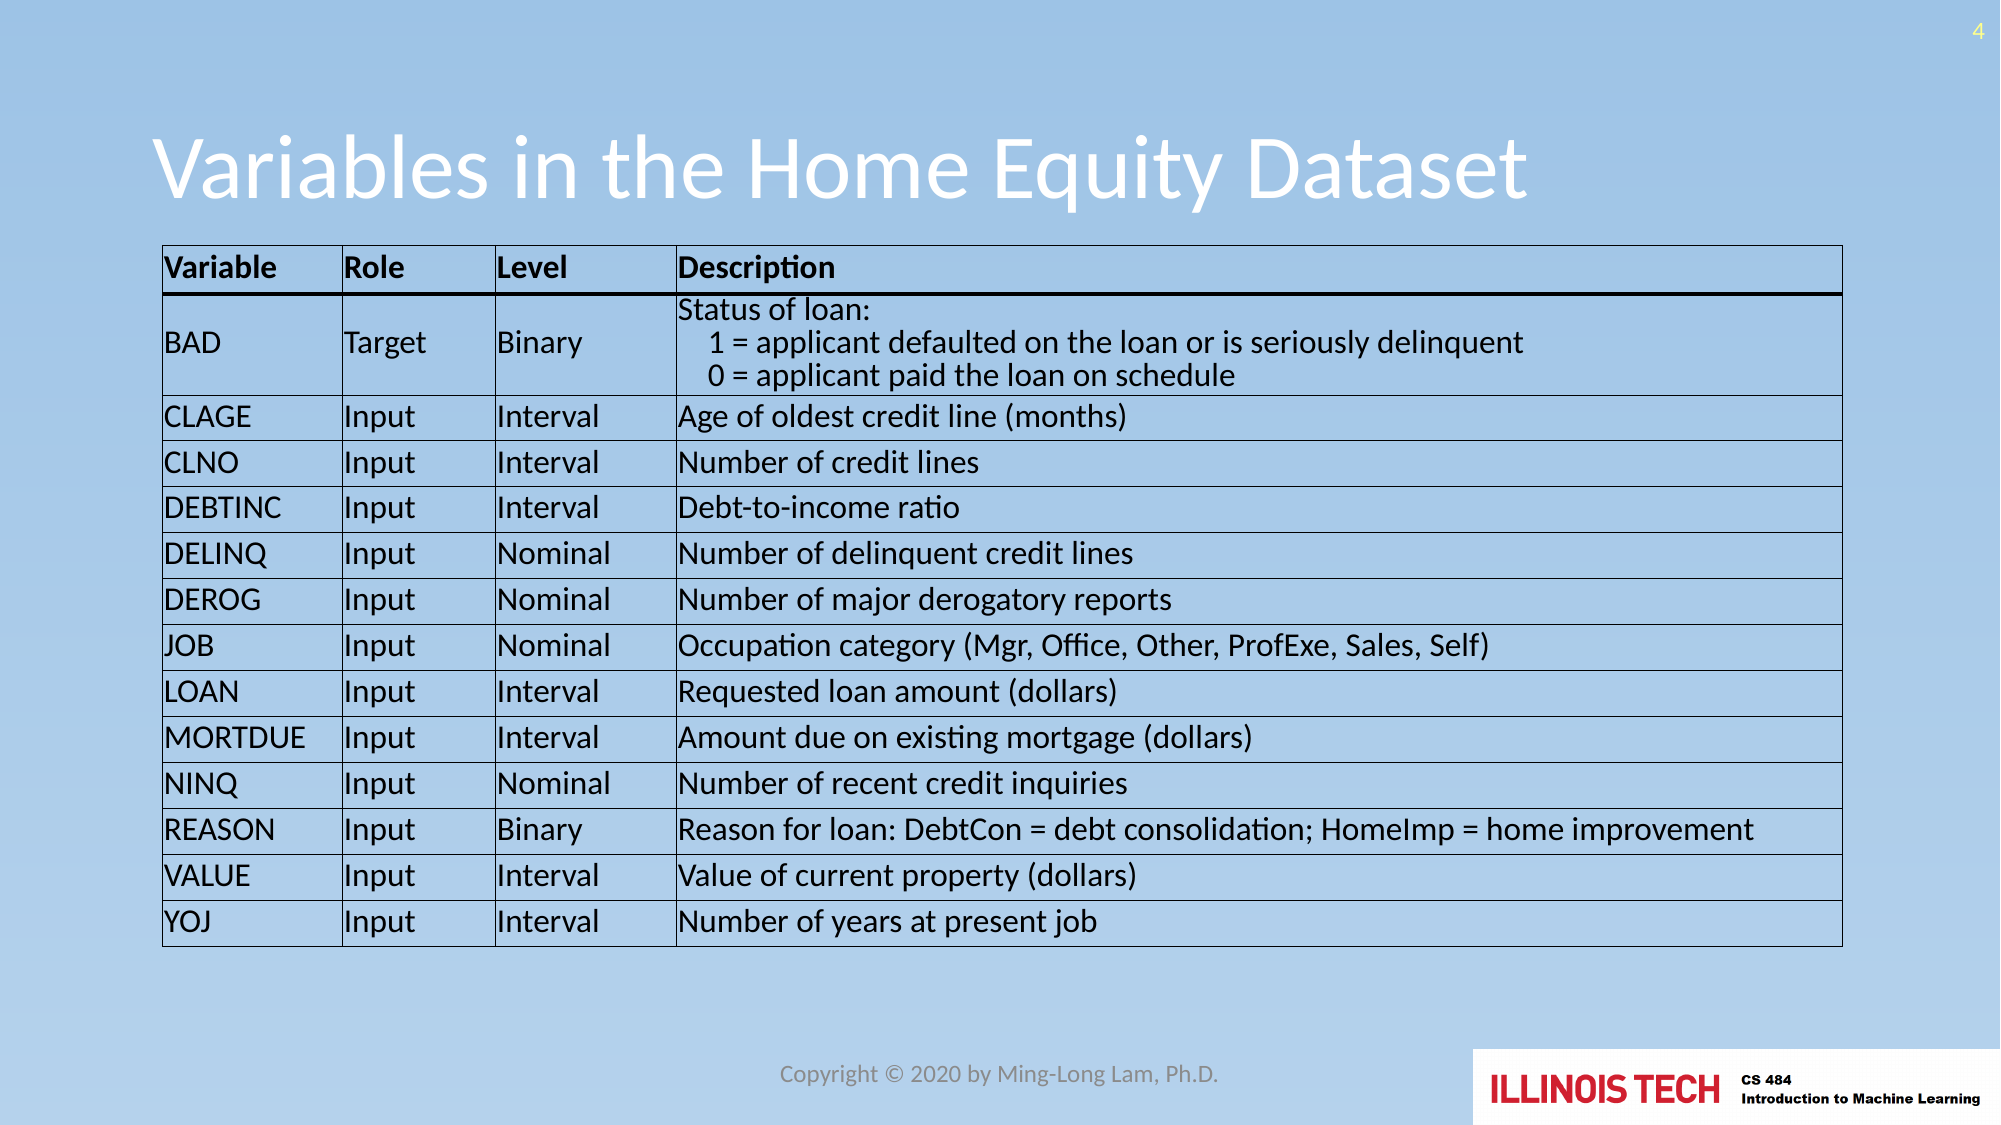

4
# Variables in the Home Equity Dataset
| Variable | Role | Level | Description |
| --- | --- | --- | --- |
| BAD | Target | Binary | Status of loan: 1 = applicant defaulted on the loan or is seriously delinquent 0 = applicant paid the loan on schedule |
| CLAGE | Input | Interval | Age of oldest credit line (months) |
| CLNO | Input | Interval | Number of credit lines |
| DEBTINC | Input | Interval | Debt-to-income ratio |
| DELINQ | Input | Nominal | Number of delinquent credit lines |
| DEROG | Input | Nominal | Number of major derogatory reports |
| JOB | Input | Nominal | Occupation category (Mgr, Office, Other, ProfExe, Sales, Self) |
| LOAN | Input | Interval | Requested loan amount (dollars) |
| MORTDUE | Input | Interval | Amount due on existing mortgage (dollars) |
| NINQ | Input | Nominal | Number of recent credit inquiries |
| REASON | Input | Binary | Reason for loan: DebtCon = debt consolidation; HomeImp = home improvement |
| VALUE | Input | Interval | Value of current property (dollars) |
| YOJ | Input | Interval | Number of years at present job |
Copyright © 2020 by Ming-Long Lam, Ph.D.